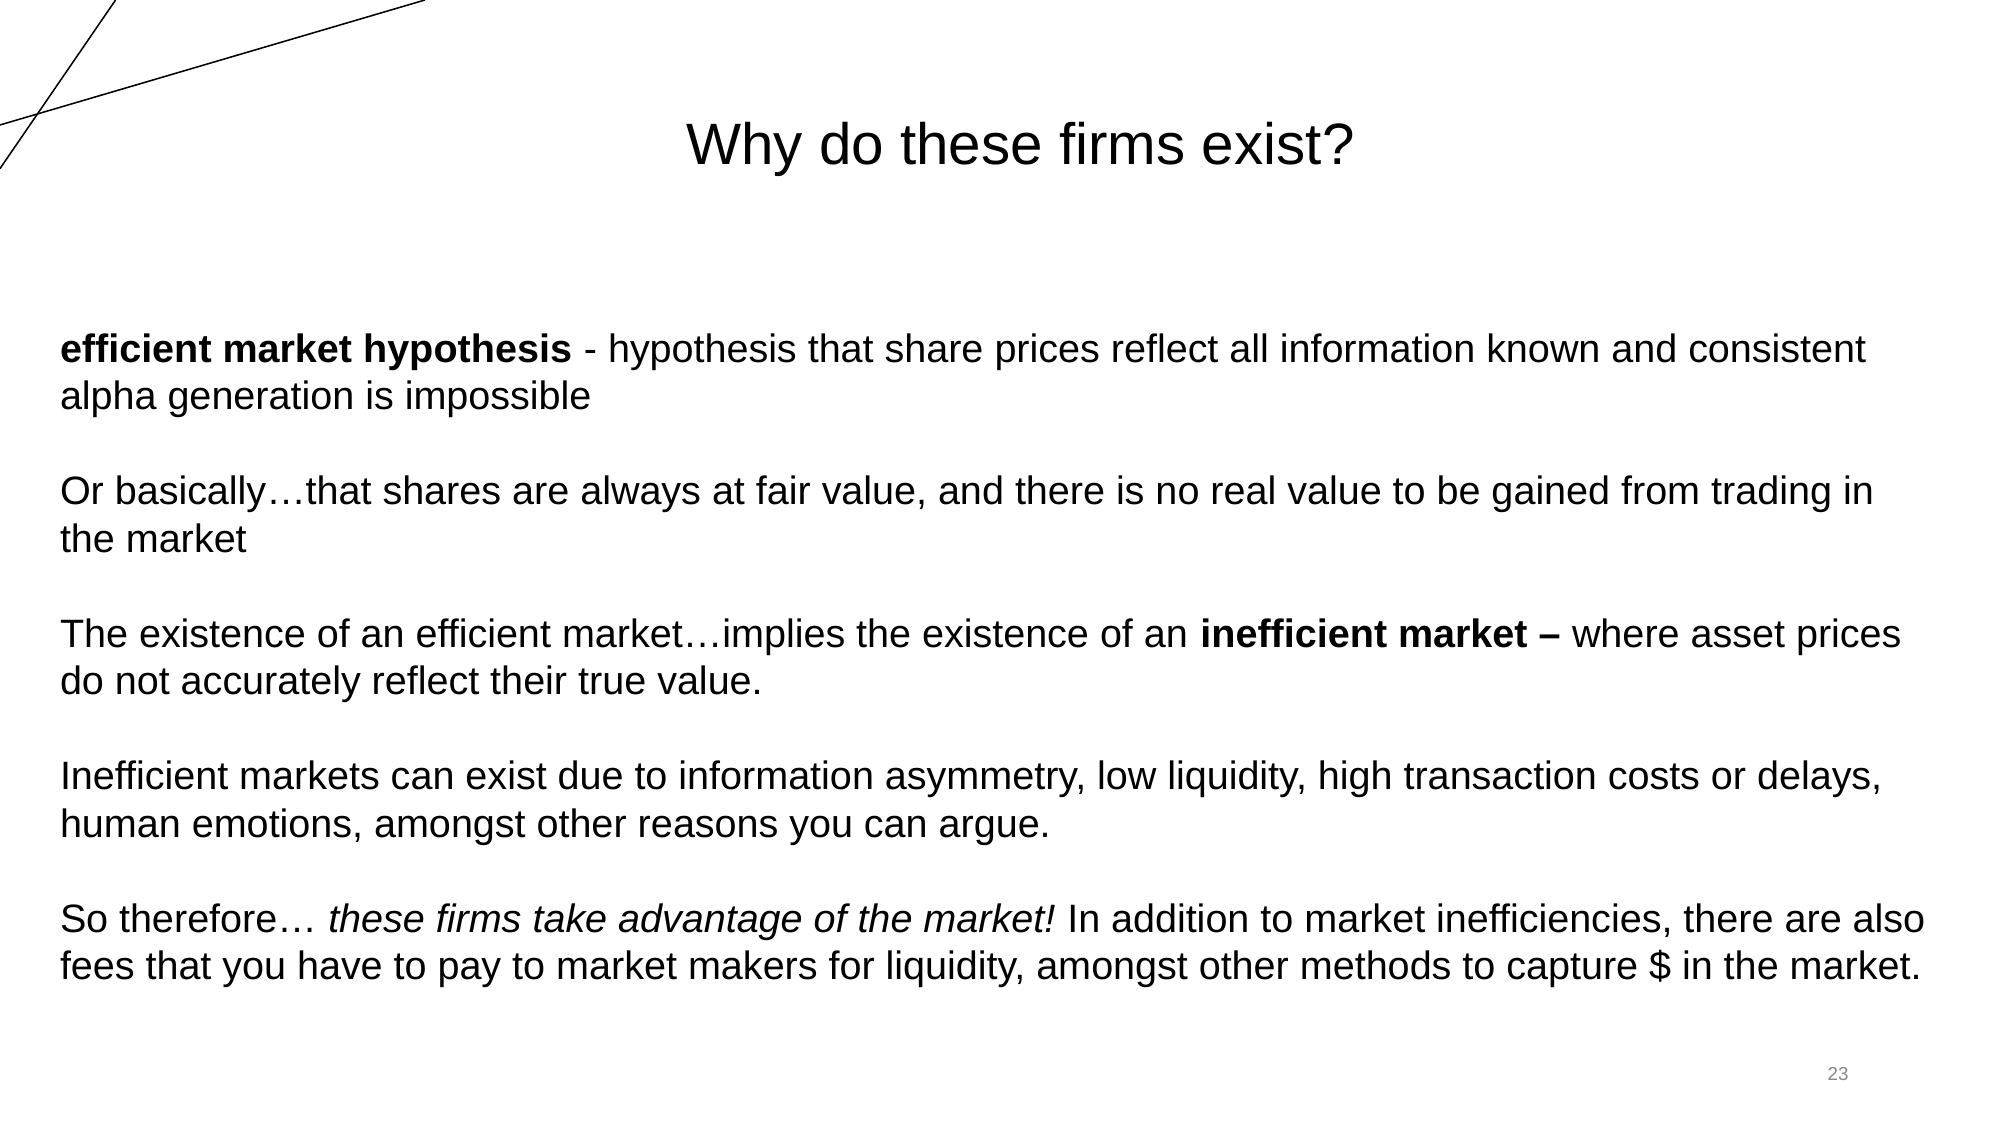

Why do these firms exist?
efficient market hypothesis - hypothesis that share prices reflect all information known and consistent alpha generation is impossible

Or basically…that shares are always at fair value, and there is no real value to be gained from trading in the market

The existence of an efficient market…implies the existence of an inefficient market – where asset prices do not accurately reflect their true value.

Inefficient markets can exist due to information asymmetry, low liquidity, high transaction costs or delays, human emotions, amongst other reasons you can argue.

So therefore… these firms take advantage of the market! In addition to market inefficiencies, there are also fees that you have to pay to market makers for liquidity, amongst other methods to capture $ in the market.
23